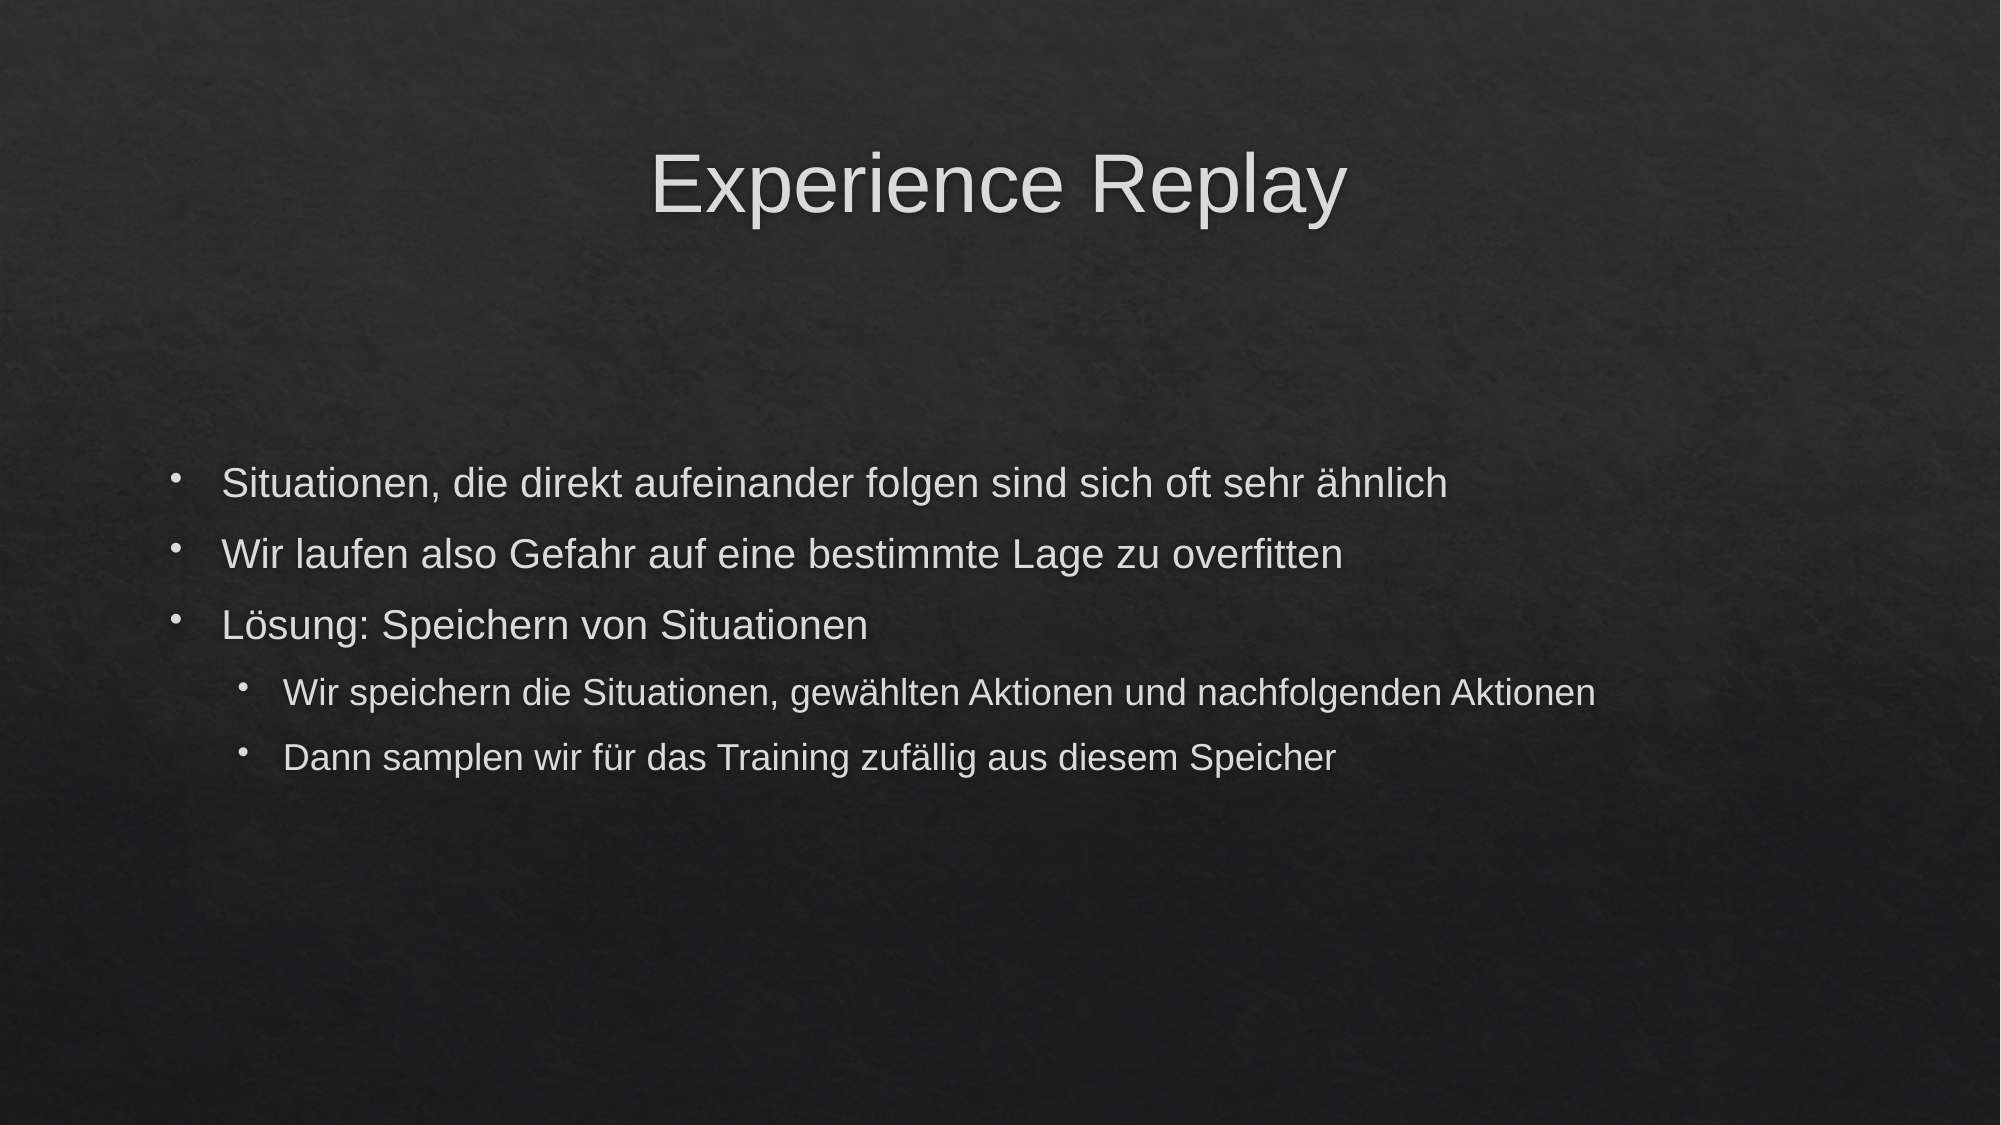

# Experience Replay
Situationen, die direkt aufeinander folgen sind sich oft sehr ähnlich
Wir laufen also Gefahr auf eine bestimmte Lage zu overfitten
Lösung: Speichern von Situationen
Wir speichern die Situationen, gewählten Aktionen und nachfolgenden Aktionen
Dann samplen wir für das Training zufällig aus diesem Speicher